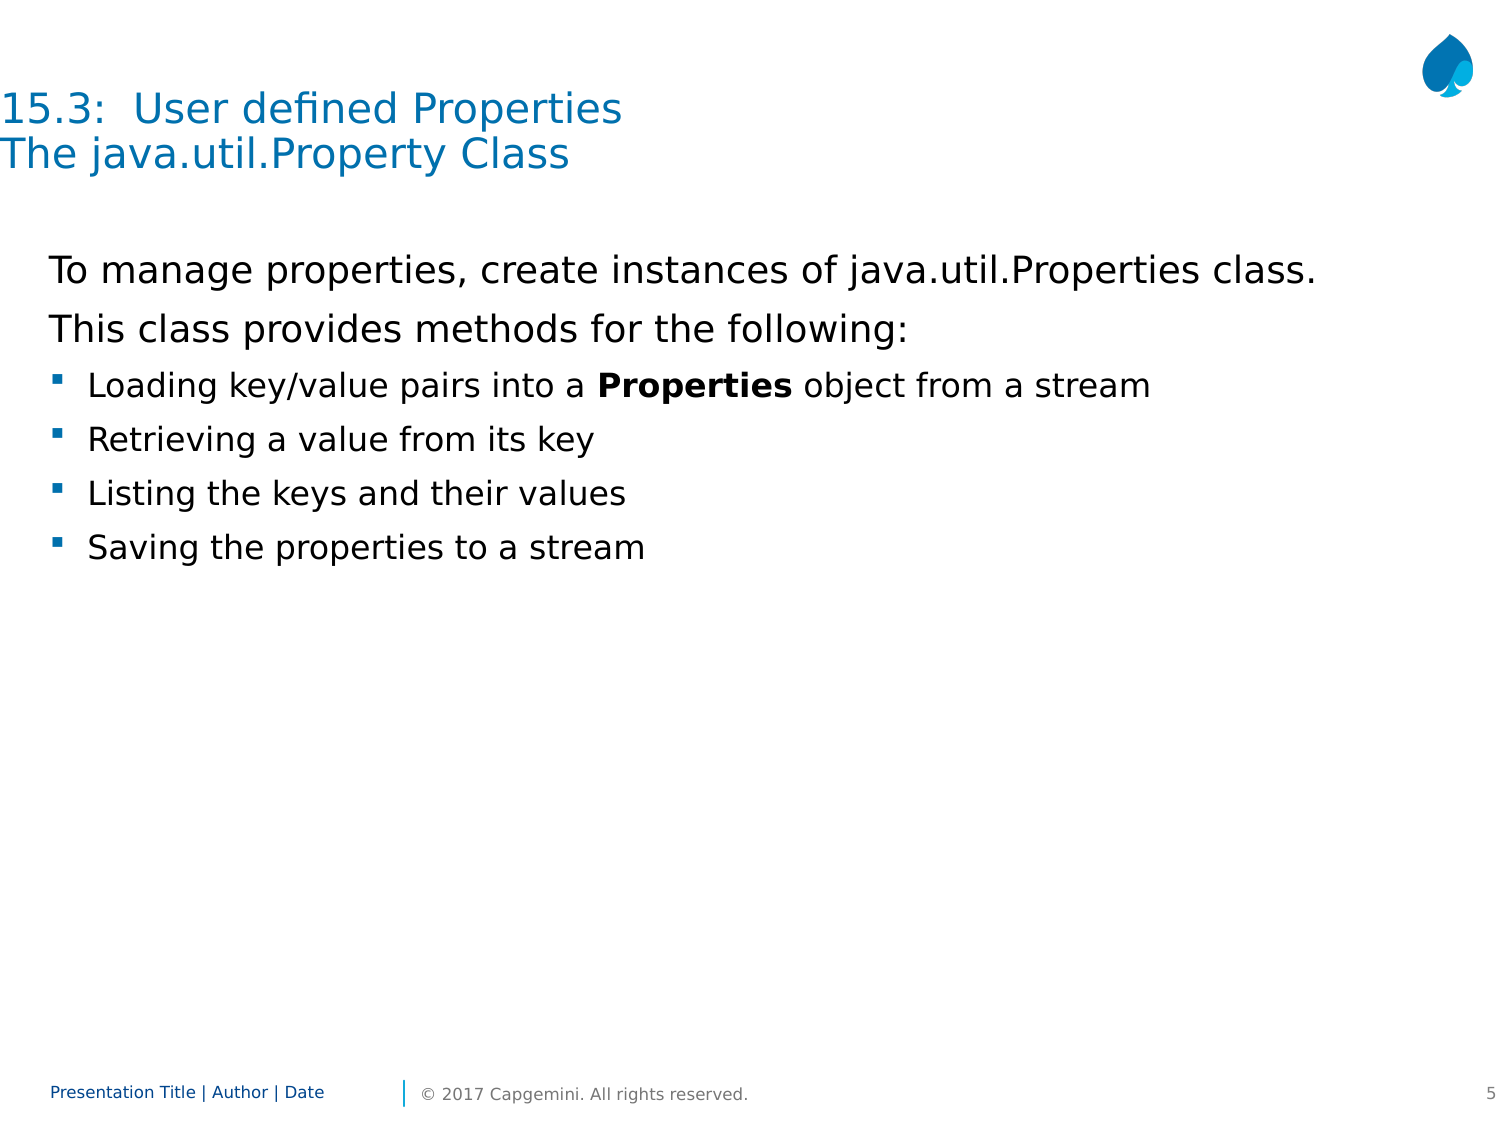

15.3:  User defined Properties
The java.util.Property Class
To manage properties, create instances of java.util.Properties class.
This class provides methods for the following:
Loading key/value pairs into a Properties object from a stream
Retrieving a value from its key
Listing the keys and their values
Saving the properties to a stream